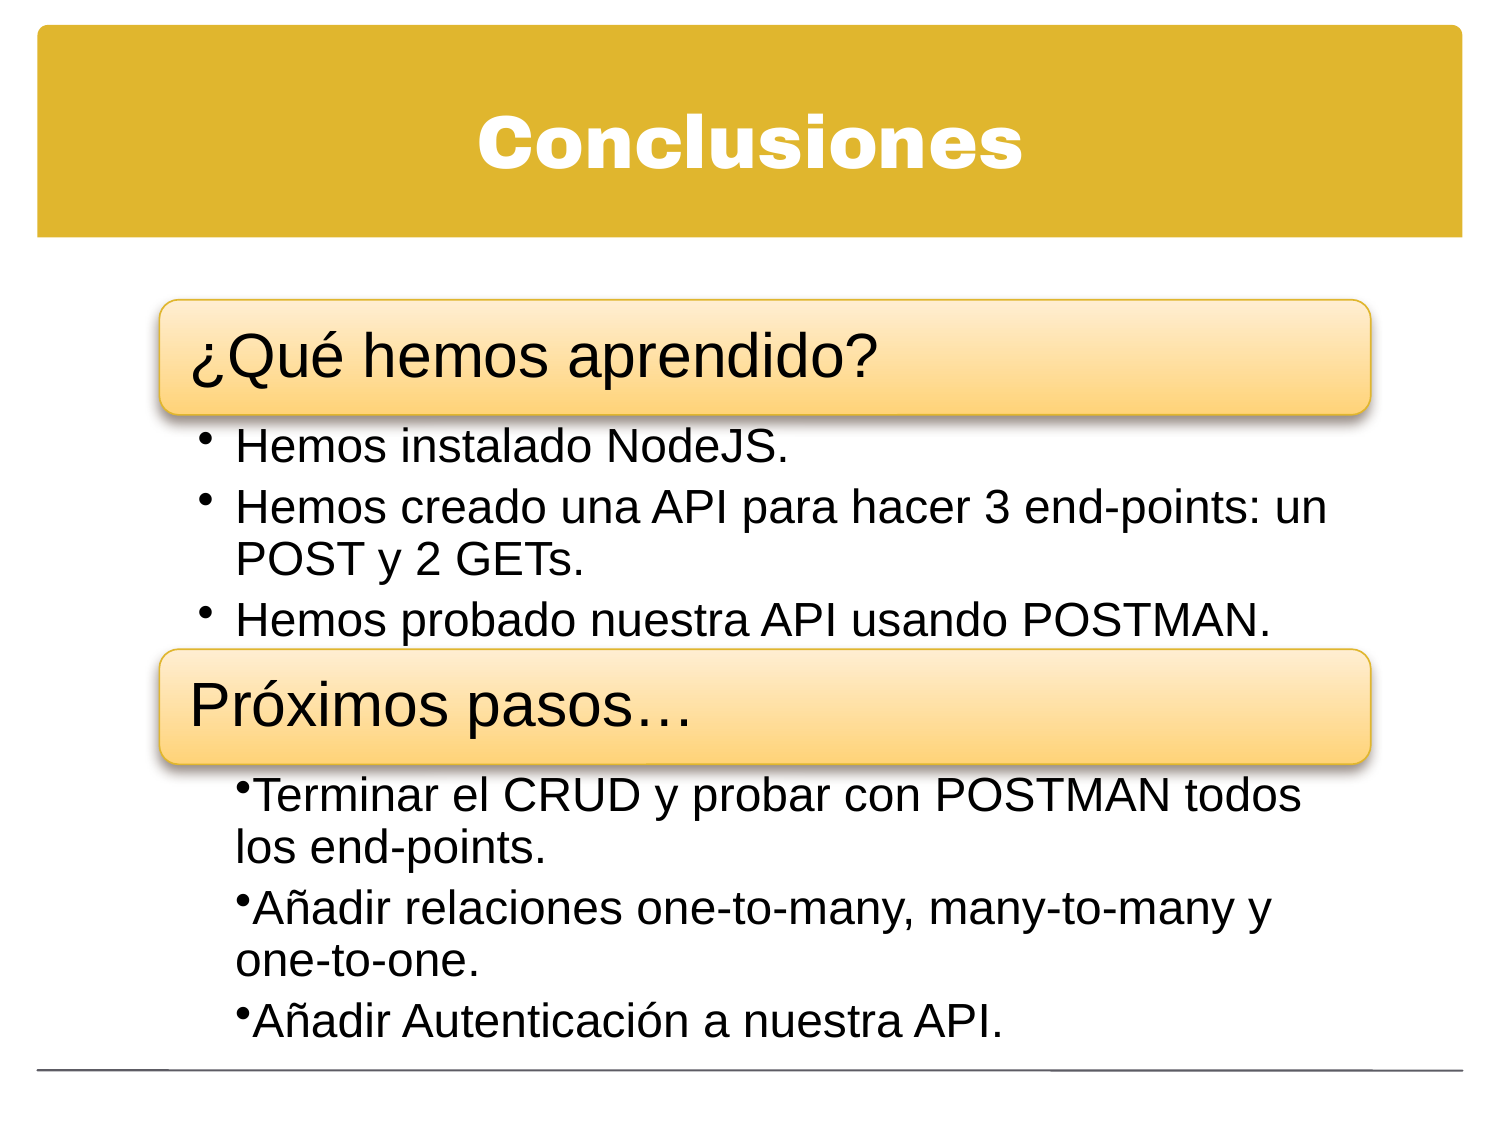

# Conclusiones
¿Qué hemos aprendido?
Hemos instalado NodeJS.
Hemos creado una API para hacer 3 end-points: un POST y 2 GETs.
Hemos probado nuestra API usando POSTMAN.
Próximos pasos…
Terminar el CRUD y probar con POSTMAN todos los end-points.
Añadir relaciones one-to-many, many-to-many y one-to-one.
Añadir Autenticación a nuestra API.